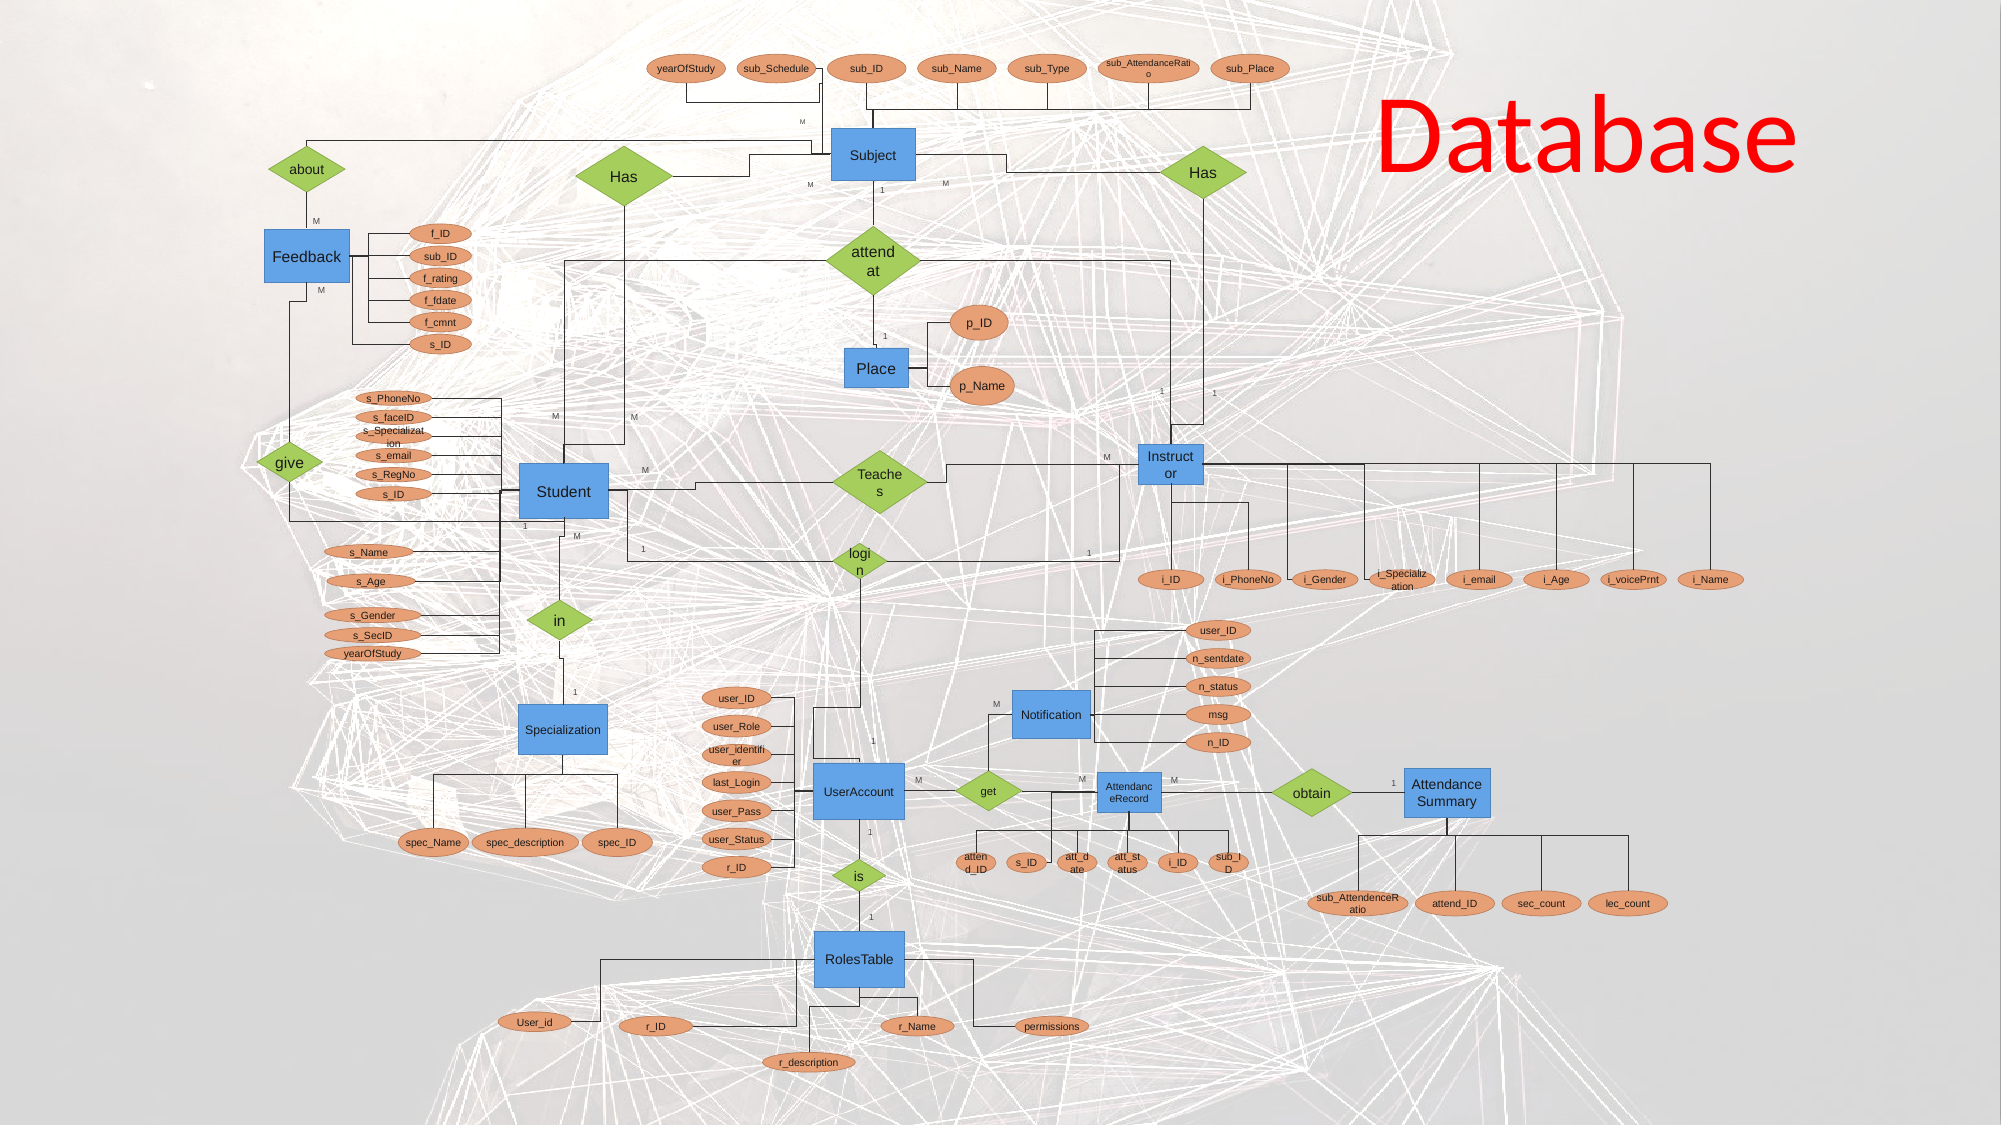

Database
yearOfStudy
sub_Schedule
sub_ID
sub_Name
sub_Type
sub_AttendanceRatio
sub_Place

M
Subject

about
Has
Has

M
M
1

M
f_ID
attend at
Feedback

sub_ID

f_rating
M

f_fdate

p_ID
f_cmnt

1
s_ID
Place
p_Name

1
1
s_PhoneNo

M
M
s_faceID

s_Specialization

give
M
Instructor
s_email
Teaches

M
Student

s_RegNo

s_ID

1

M
1
1
login
s_Name
i_ID
i_PhoneNo
i_Gender
i_Specialization
i_email
i_Age
i_voicePrnt
i_Name
s_Age

in
s_Gender
user_ID
s_SecID

yearOfStudy
n_sentdate

n_status
1

user_ID
Notification
M

msg
Specialization

user_Role

1
n_ID
user_identifier

UserAccount
M
M
M
AttendanceSummary
obtain
1
get
last_Login
AttendanceRecord

user_Pass

1

user_Status
spec_Name
spec_description
spec_ID
attend_ID
s_ID
att_date
att_status
i_ID
sub_ID
r_ID
is
sub_AttendenceRatio
attend_ID
sec_count
lec_count

1
RolesTable

User_id
r_ID
r_Name
permissions
r_description